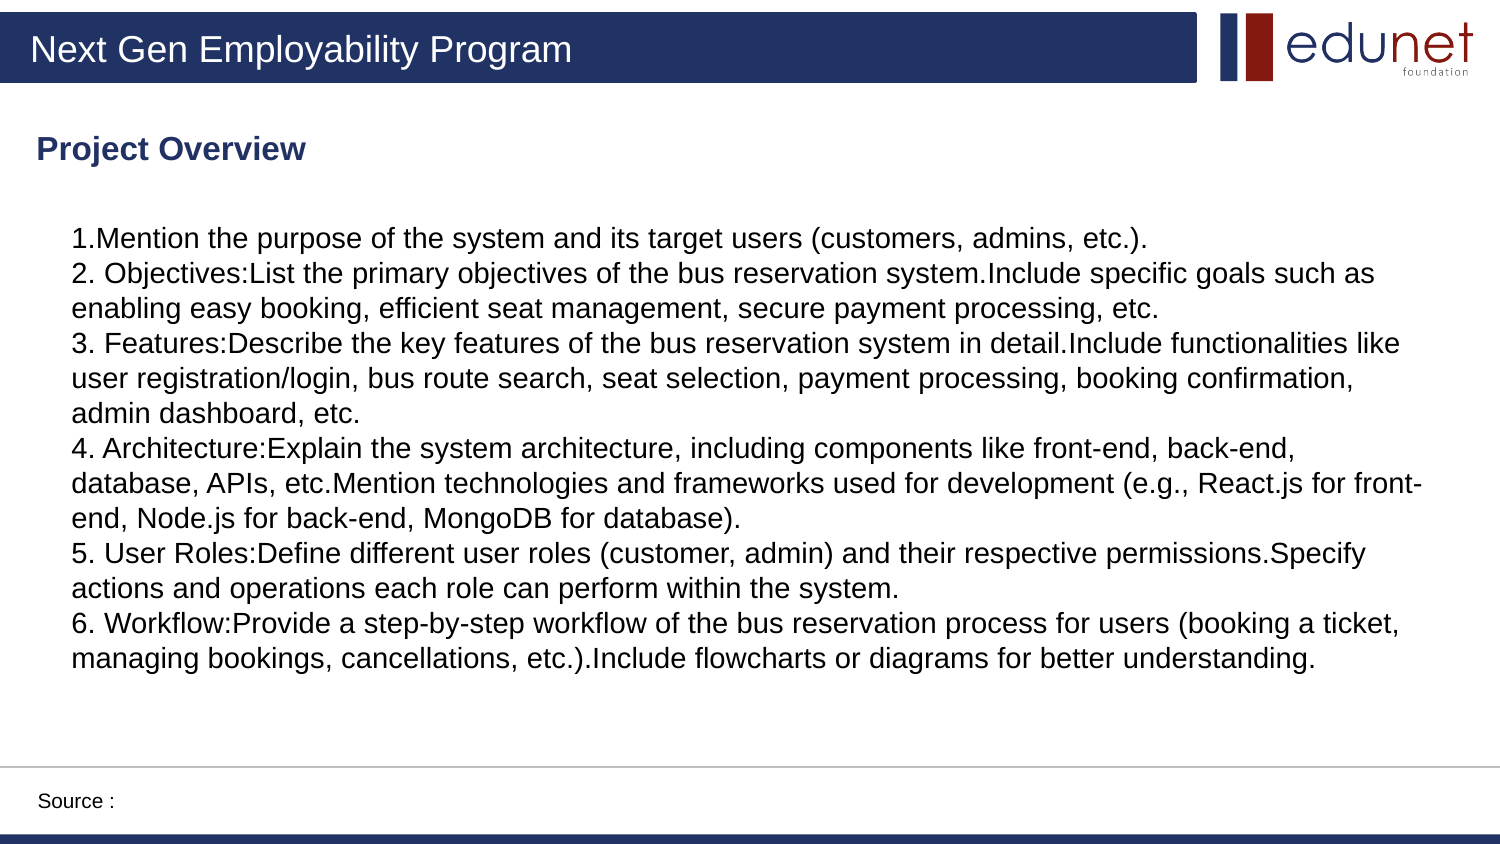

Project Overview
1.Mention the purpose of the system and its target users (customers, admins, etc.).
2. Objectives:List the primary objectives of the bus reservation system.Include specific goals such as enabling easy booking, efficient seat management, secure payment processing, etc.
3. Features:Describe the key features of the bus reservation system in detail.Include functionalities like user registration/login, bus route search, seat selection, payment processing, booking confirmation, admin dashboard, etc.
4. Architecture:Explain the system architecture, including components like front-end, back-end, database, APIs, etc.Mention technologies and frameworks used for development (e.g., React.js for front-end, Node.js for back-end, MongoDB for database).
5. User Roles:Define different user roles (customer, admin) and their respective permissions.Specify actions and operations each role can perform within the system.
6. Workflow:Provide a step-by-step workflow of the bus reservation process for users (booking a ticket, managing bookings, cancellations, etc.).Include flowcharts or diagrams for better understanding.
Source :